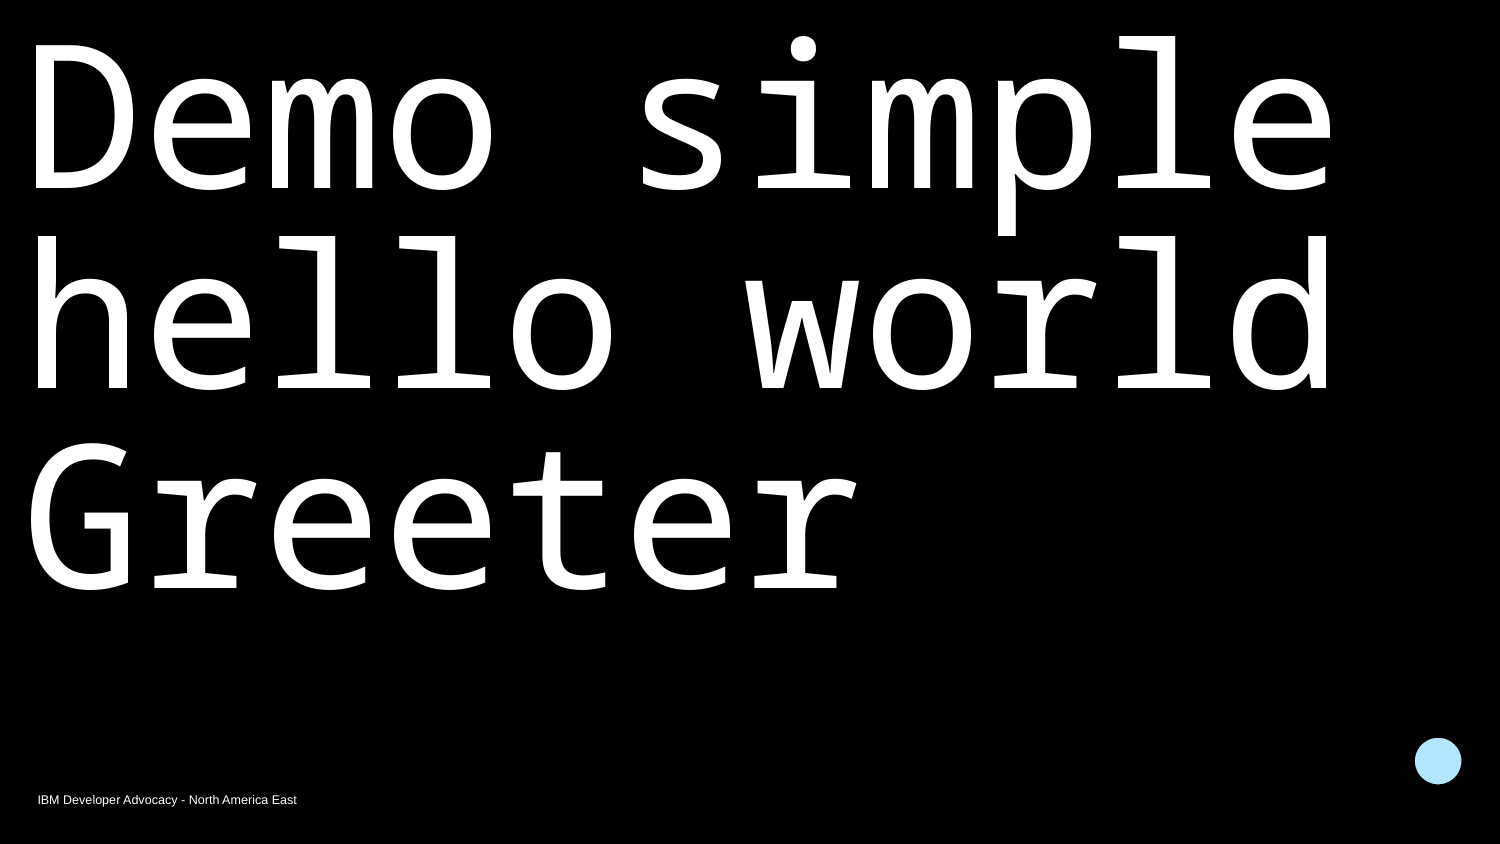

# Demo simple hello world Greeter

IBM Developer Advocacy - North America East